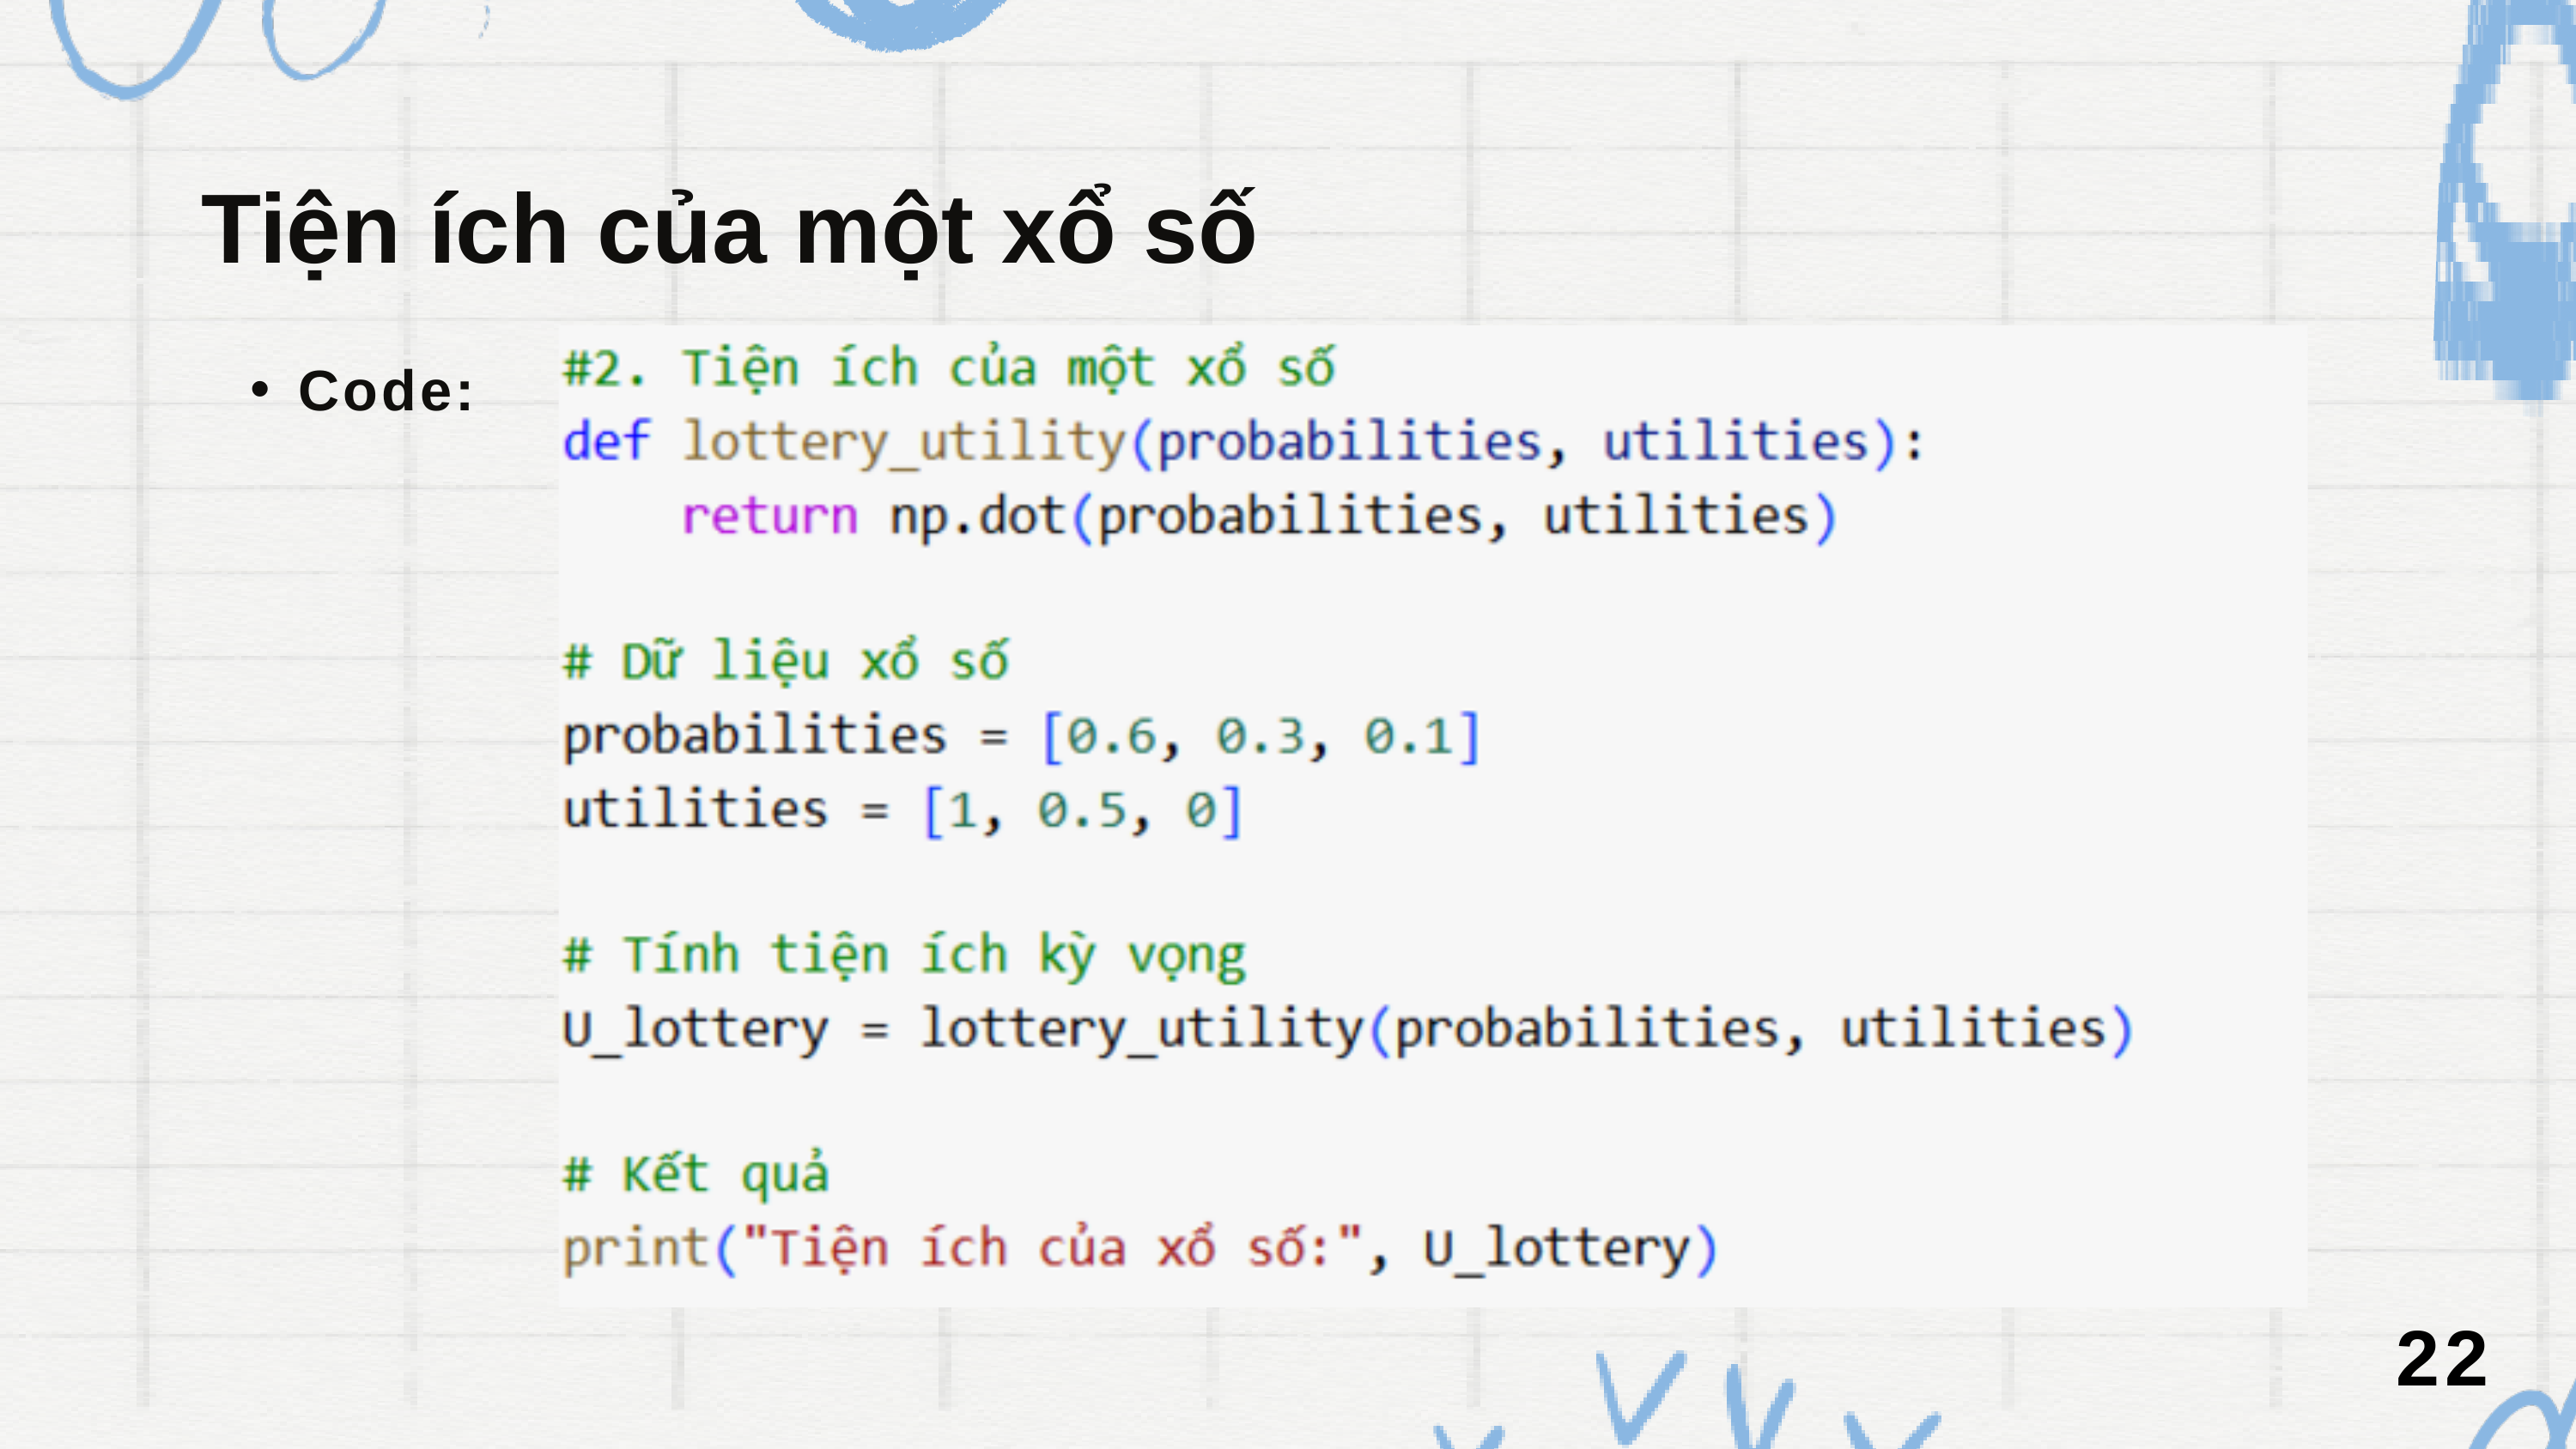

Tiện ích của một xổ số

Code:

22